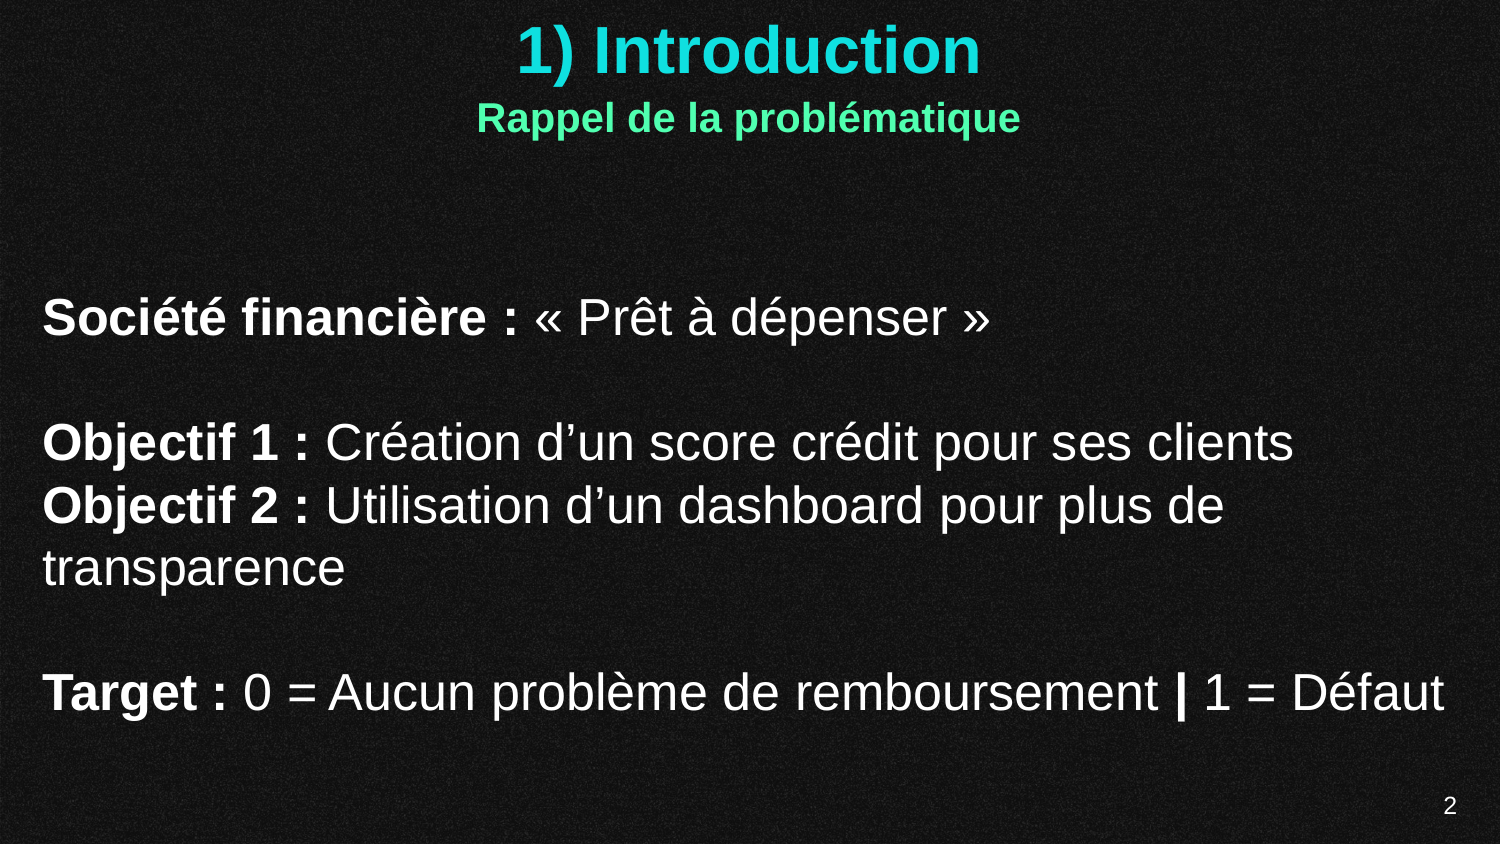

1) Introduction
Rappel de la problématique

Société financière : « Prêt à dépenser »

Objectif 1 : Création d’un score crédit pour ses clients
Objectif 2 : Utilisation d’un dashboard pour plus de transparence

Target : 0 = Aucun problème de remboursement | 1 = Défaut